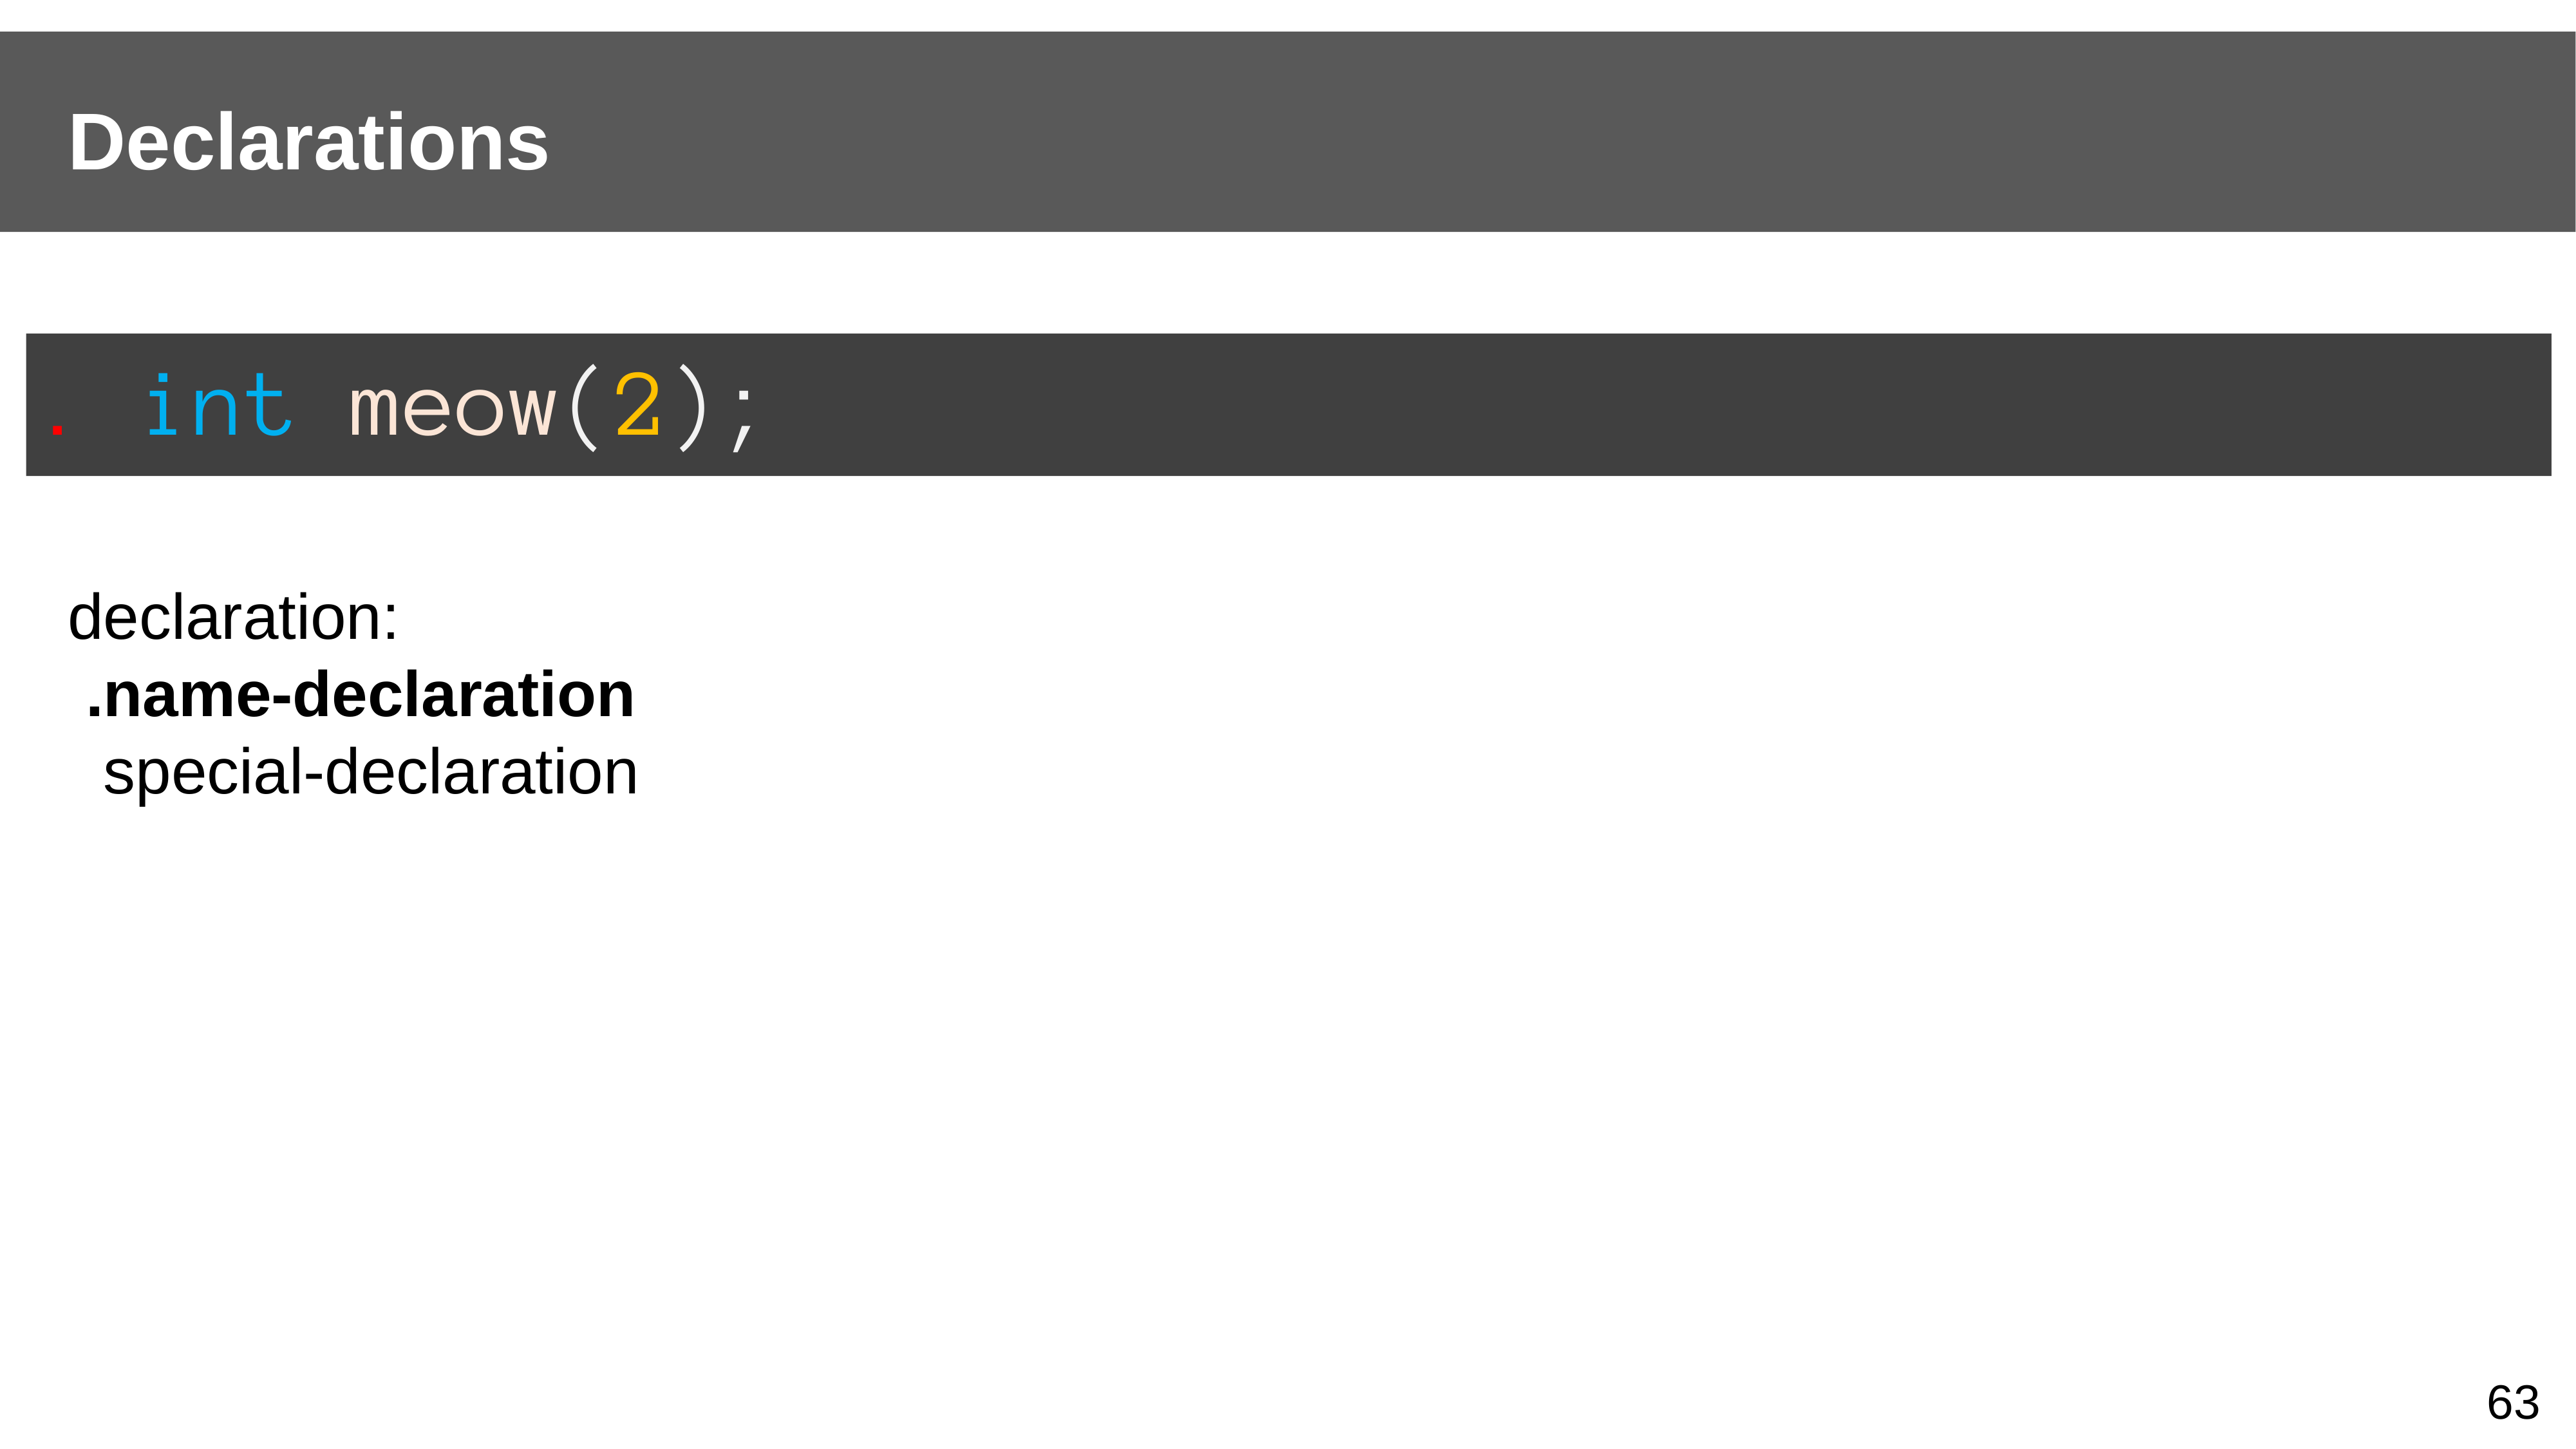

# Declarations
. int meow(2);
declaration:
 .name-declaration
  special-declaration